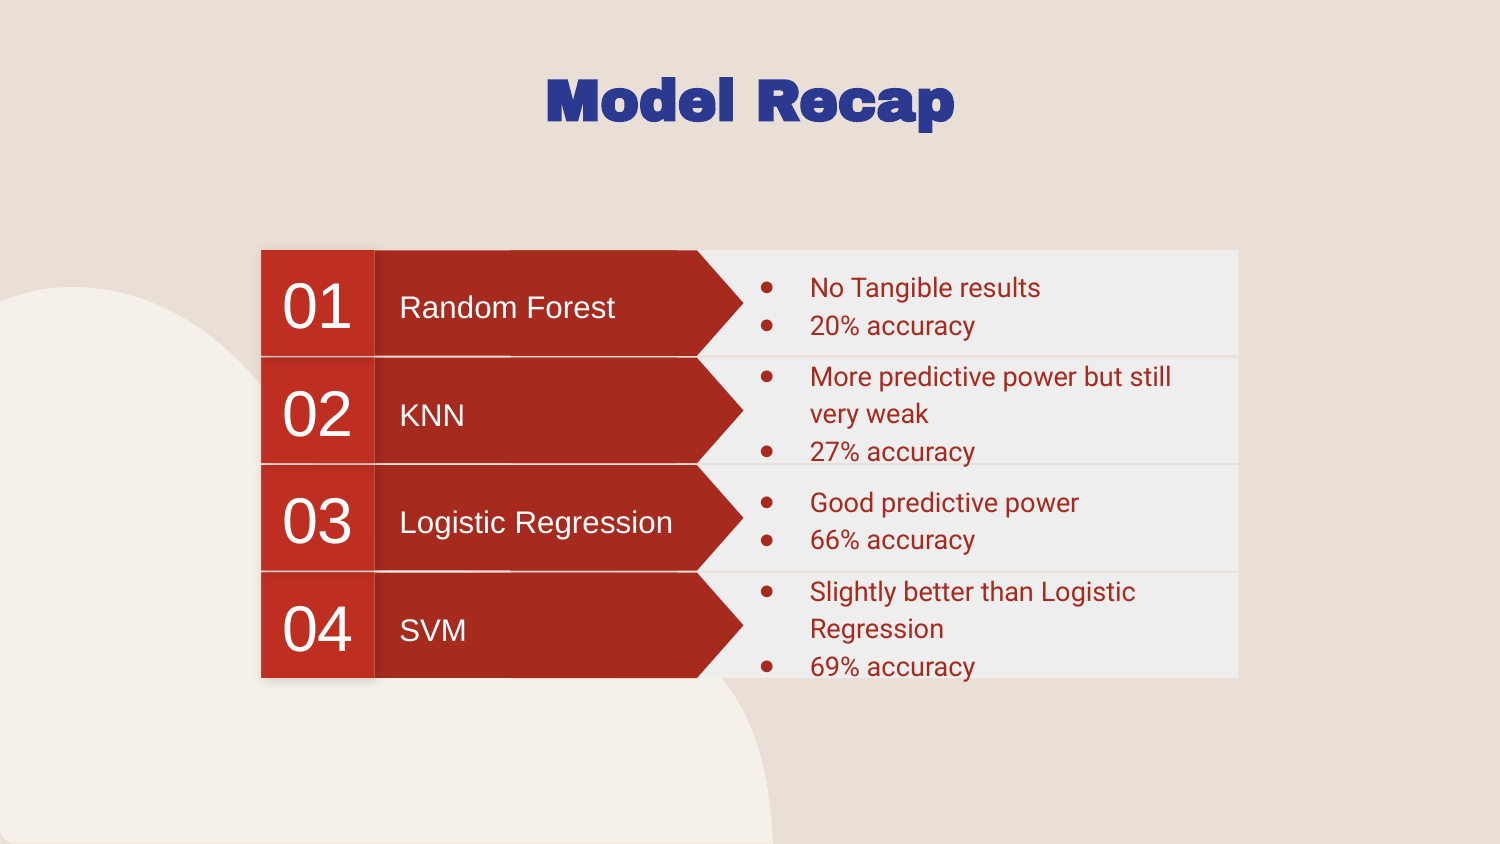

# Model Recap

01

No Tangible results
20% accuracy
Random Forest

02

More predictive power but still very weak
27% accuracy
KNN

03

Good predictive power
66% accuracy
Logistic Regression

04

Slightly better than Logistic Regression
69% accuracy
SVM